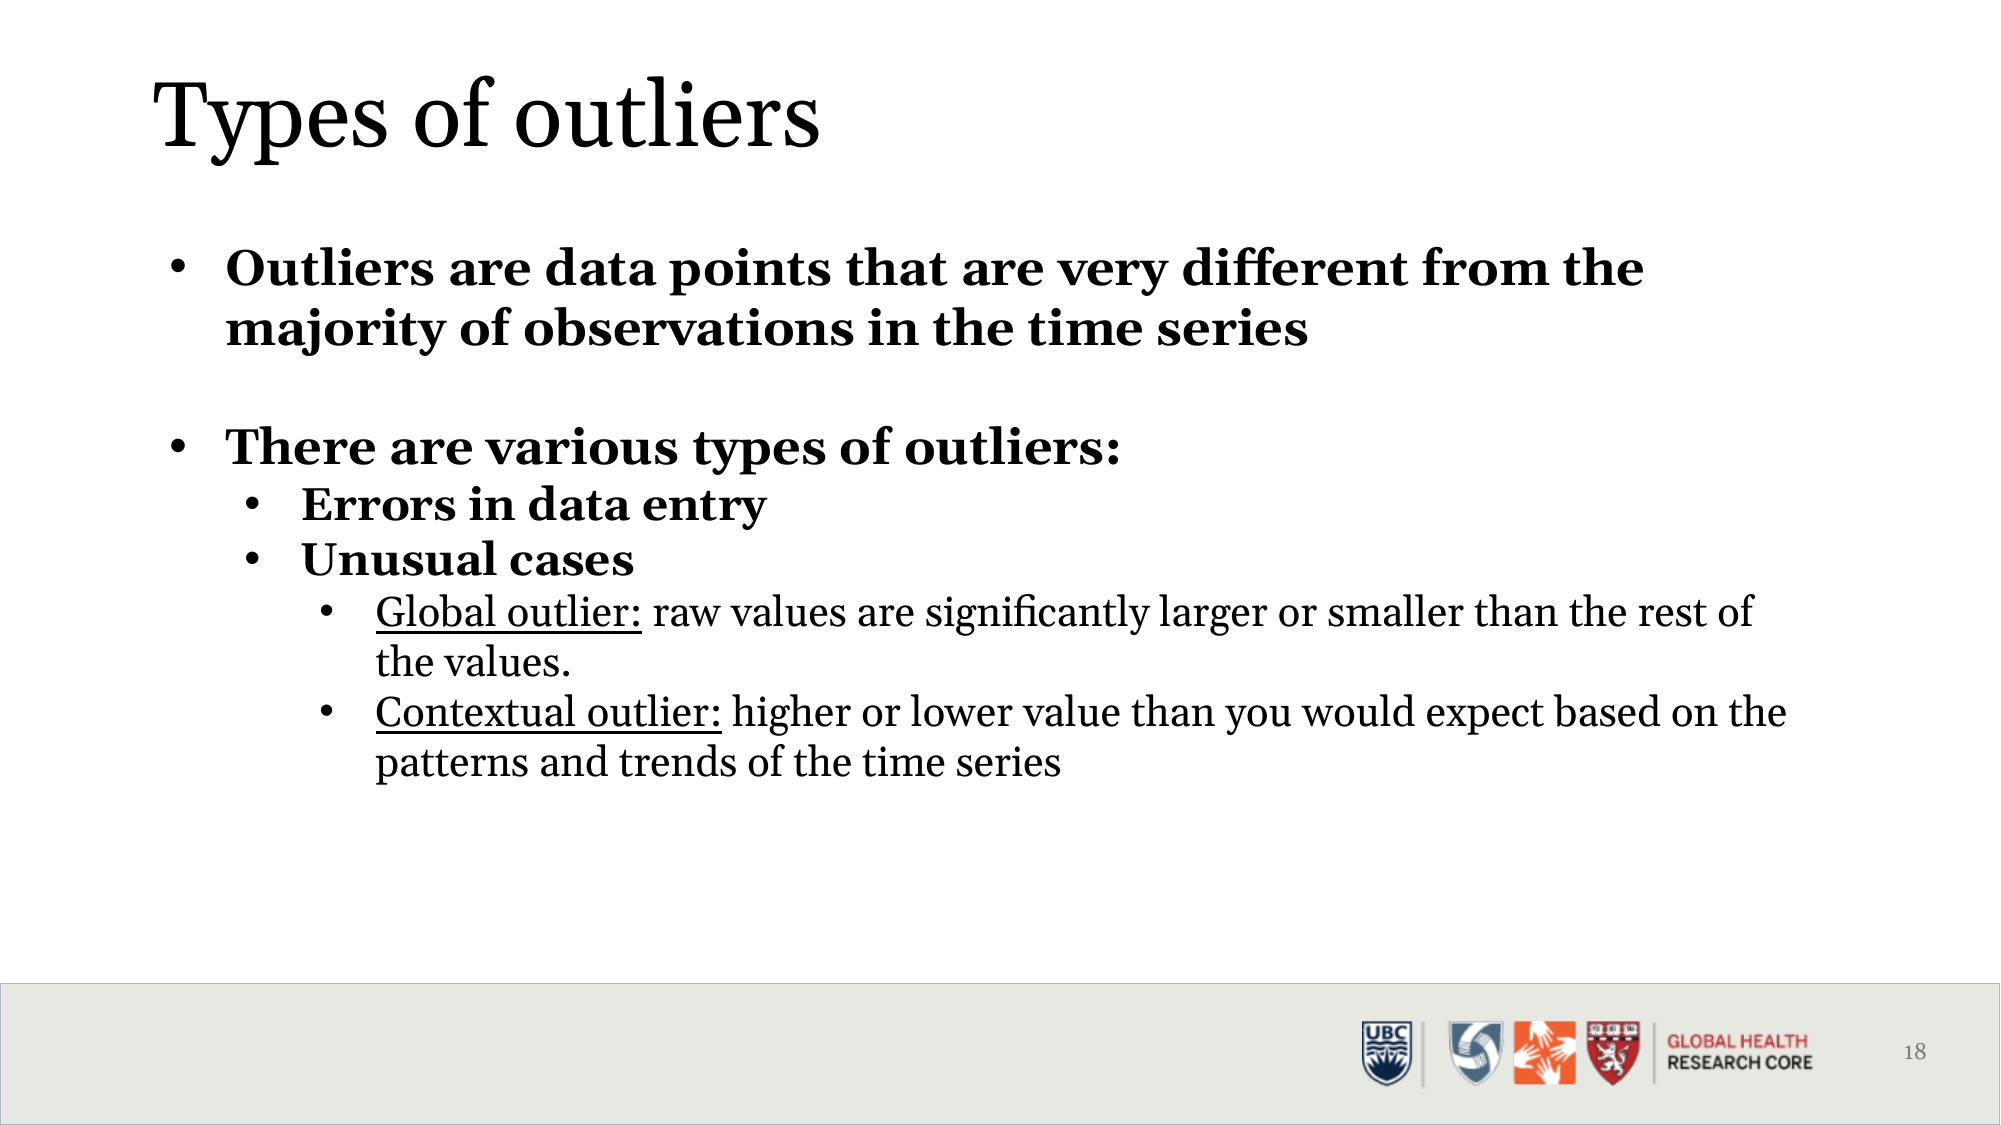

Types of outliers
Outliers are data points that are very different from the majority of observations in the time series

There are various types of outliers:
Errors in data entry
Unusual cases
Global outlier: raw values are significantly larger or smaller than the rest of the values.
Contextual outlier: higher or lower value than you would expect based on the patterns and trends of the time series